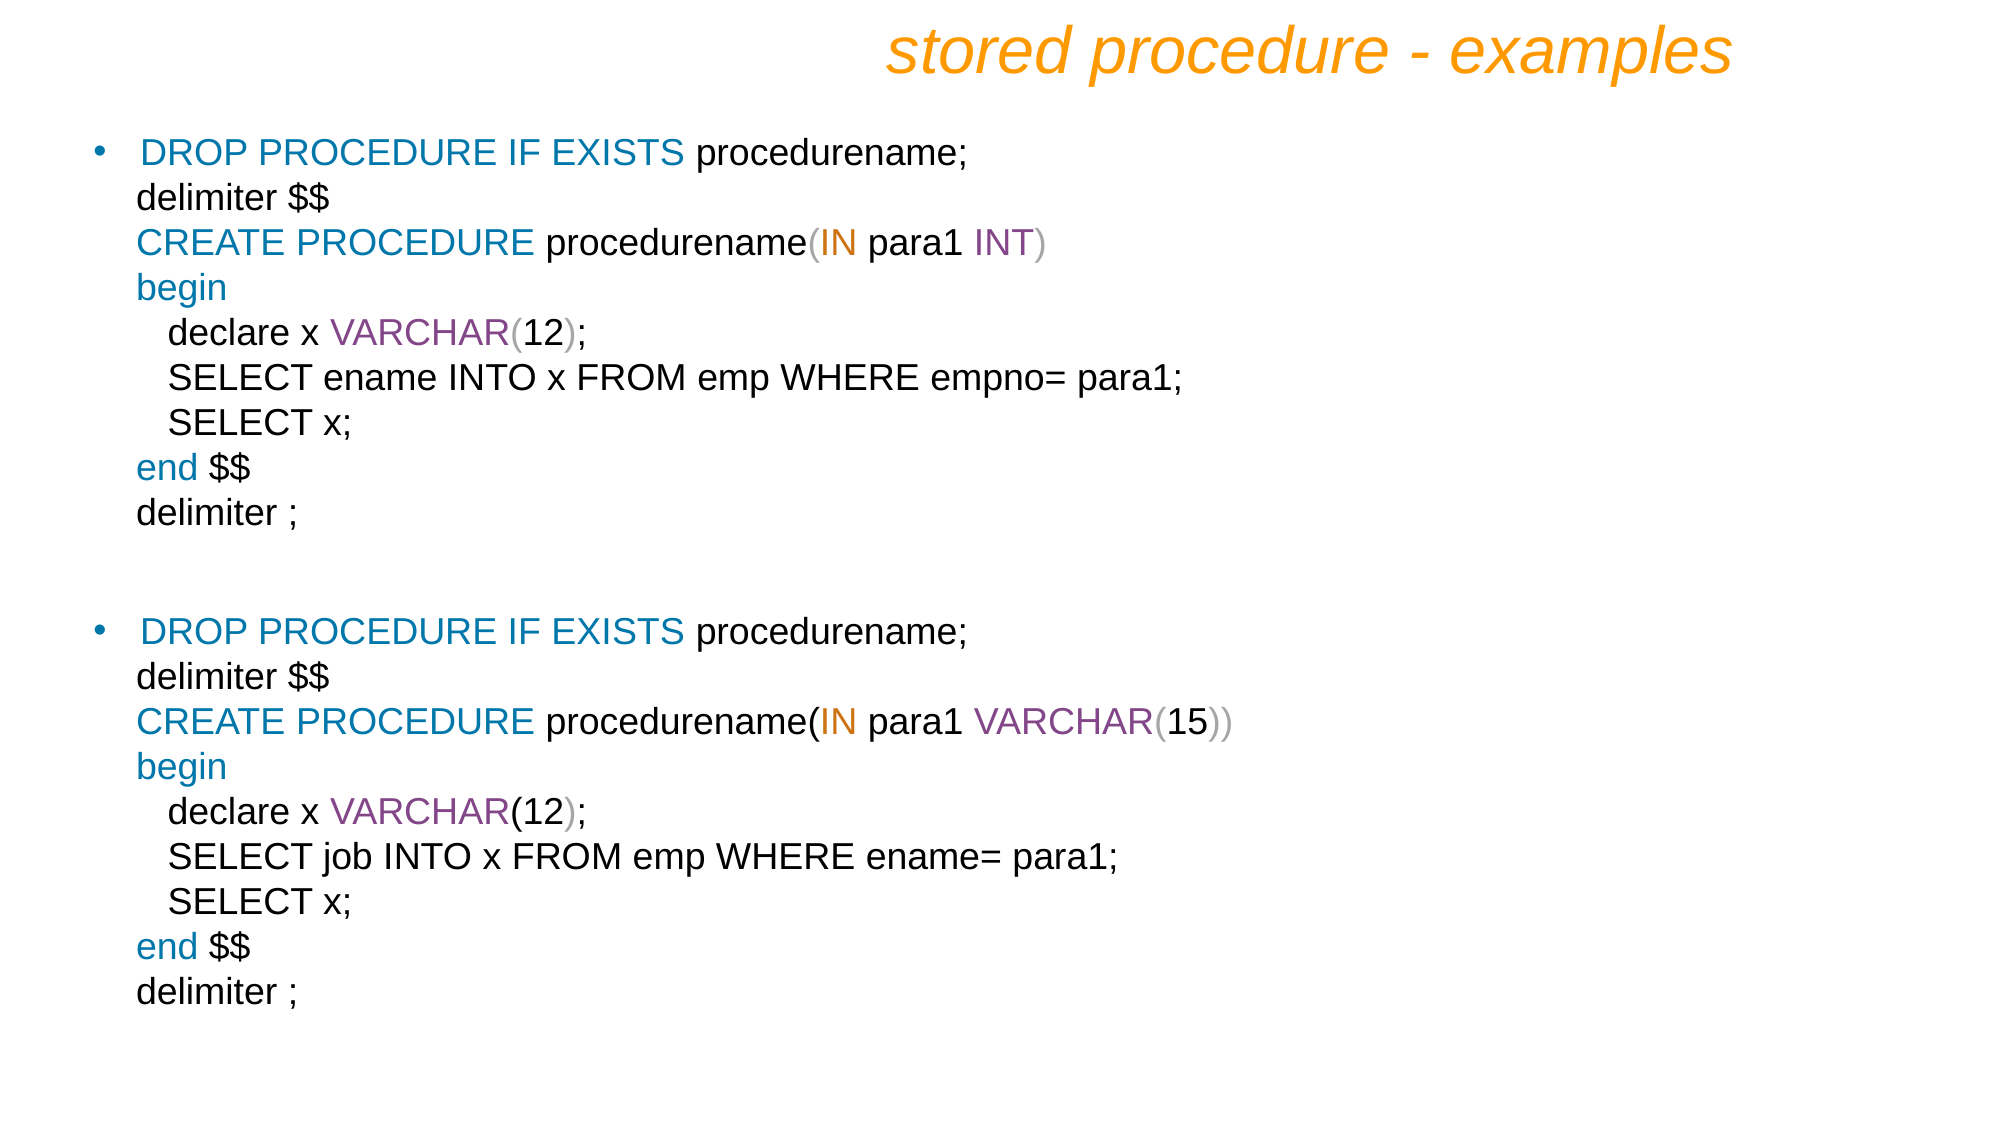

stored procedure - examples
DROP PROCEDURE IF EXISTS procedurename;
delimiter $$
CREATE PROCEDURE procedurename(IN para1 INT)
begin
   declare x VARCHAR(12);
   SELECT ename INTO x FROM emp WHERE empno= para1;
   SELECT x;
end $$
delimiter ;
DROP PROCEDURE IF EXISTS procedurename;
delimiter $$
CREATE PROCEDURE procedurename(IN para1 VARCHAR(15))
begin
   declare x VARCHAR(12);
   SELECT job INTO x FROM emp WHERE ename= para1;
   SELECT x;
end $$
delimiter ;